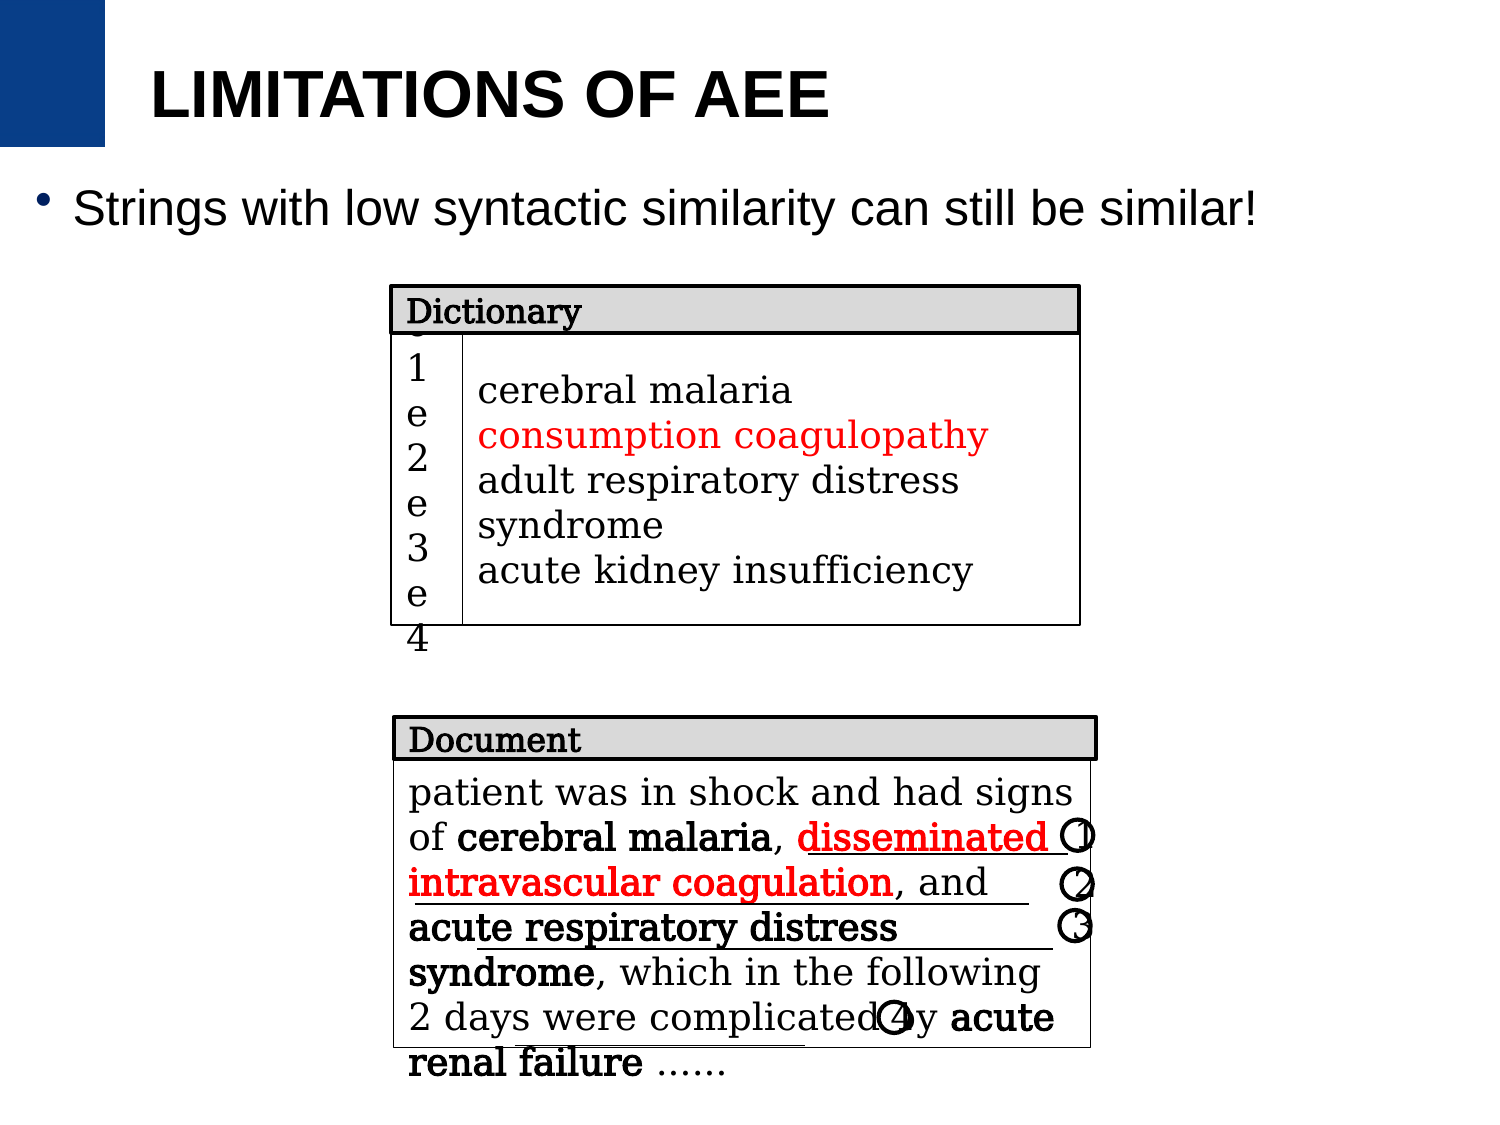

# Limitations of AEE
Strings with low syntactic similarity can still be similar!
Dictionary
e1
e2
e3
e4
cerebral malaria
consumption coagulopathy
adult respiratory distress syndrome
acute kidney insufficiency
Document
...... When first observed the patient was in shock and had signs of cerebral malaria, disseminated intravascular coagulation, and acute respiratory distress syndrome, which in the following 2 days were complicated by acute renal failure ......
1
2
3
4